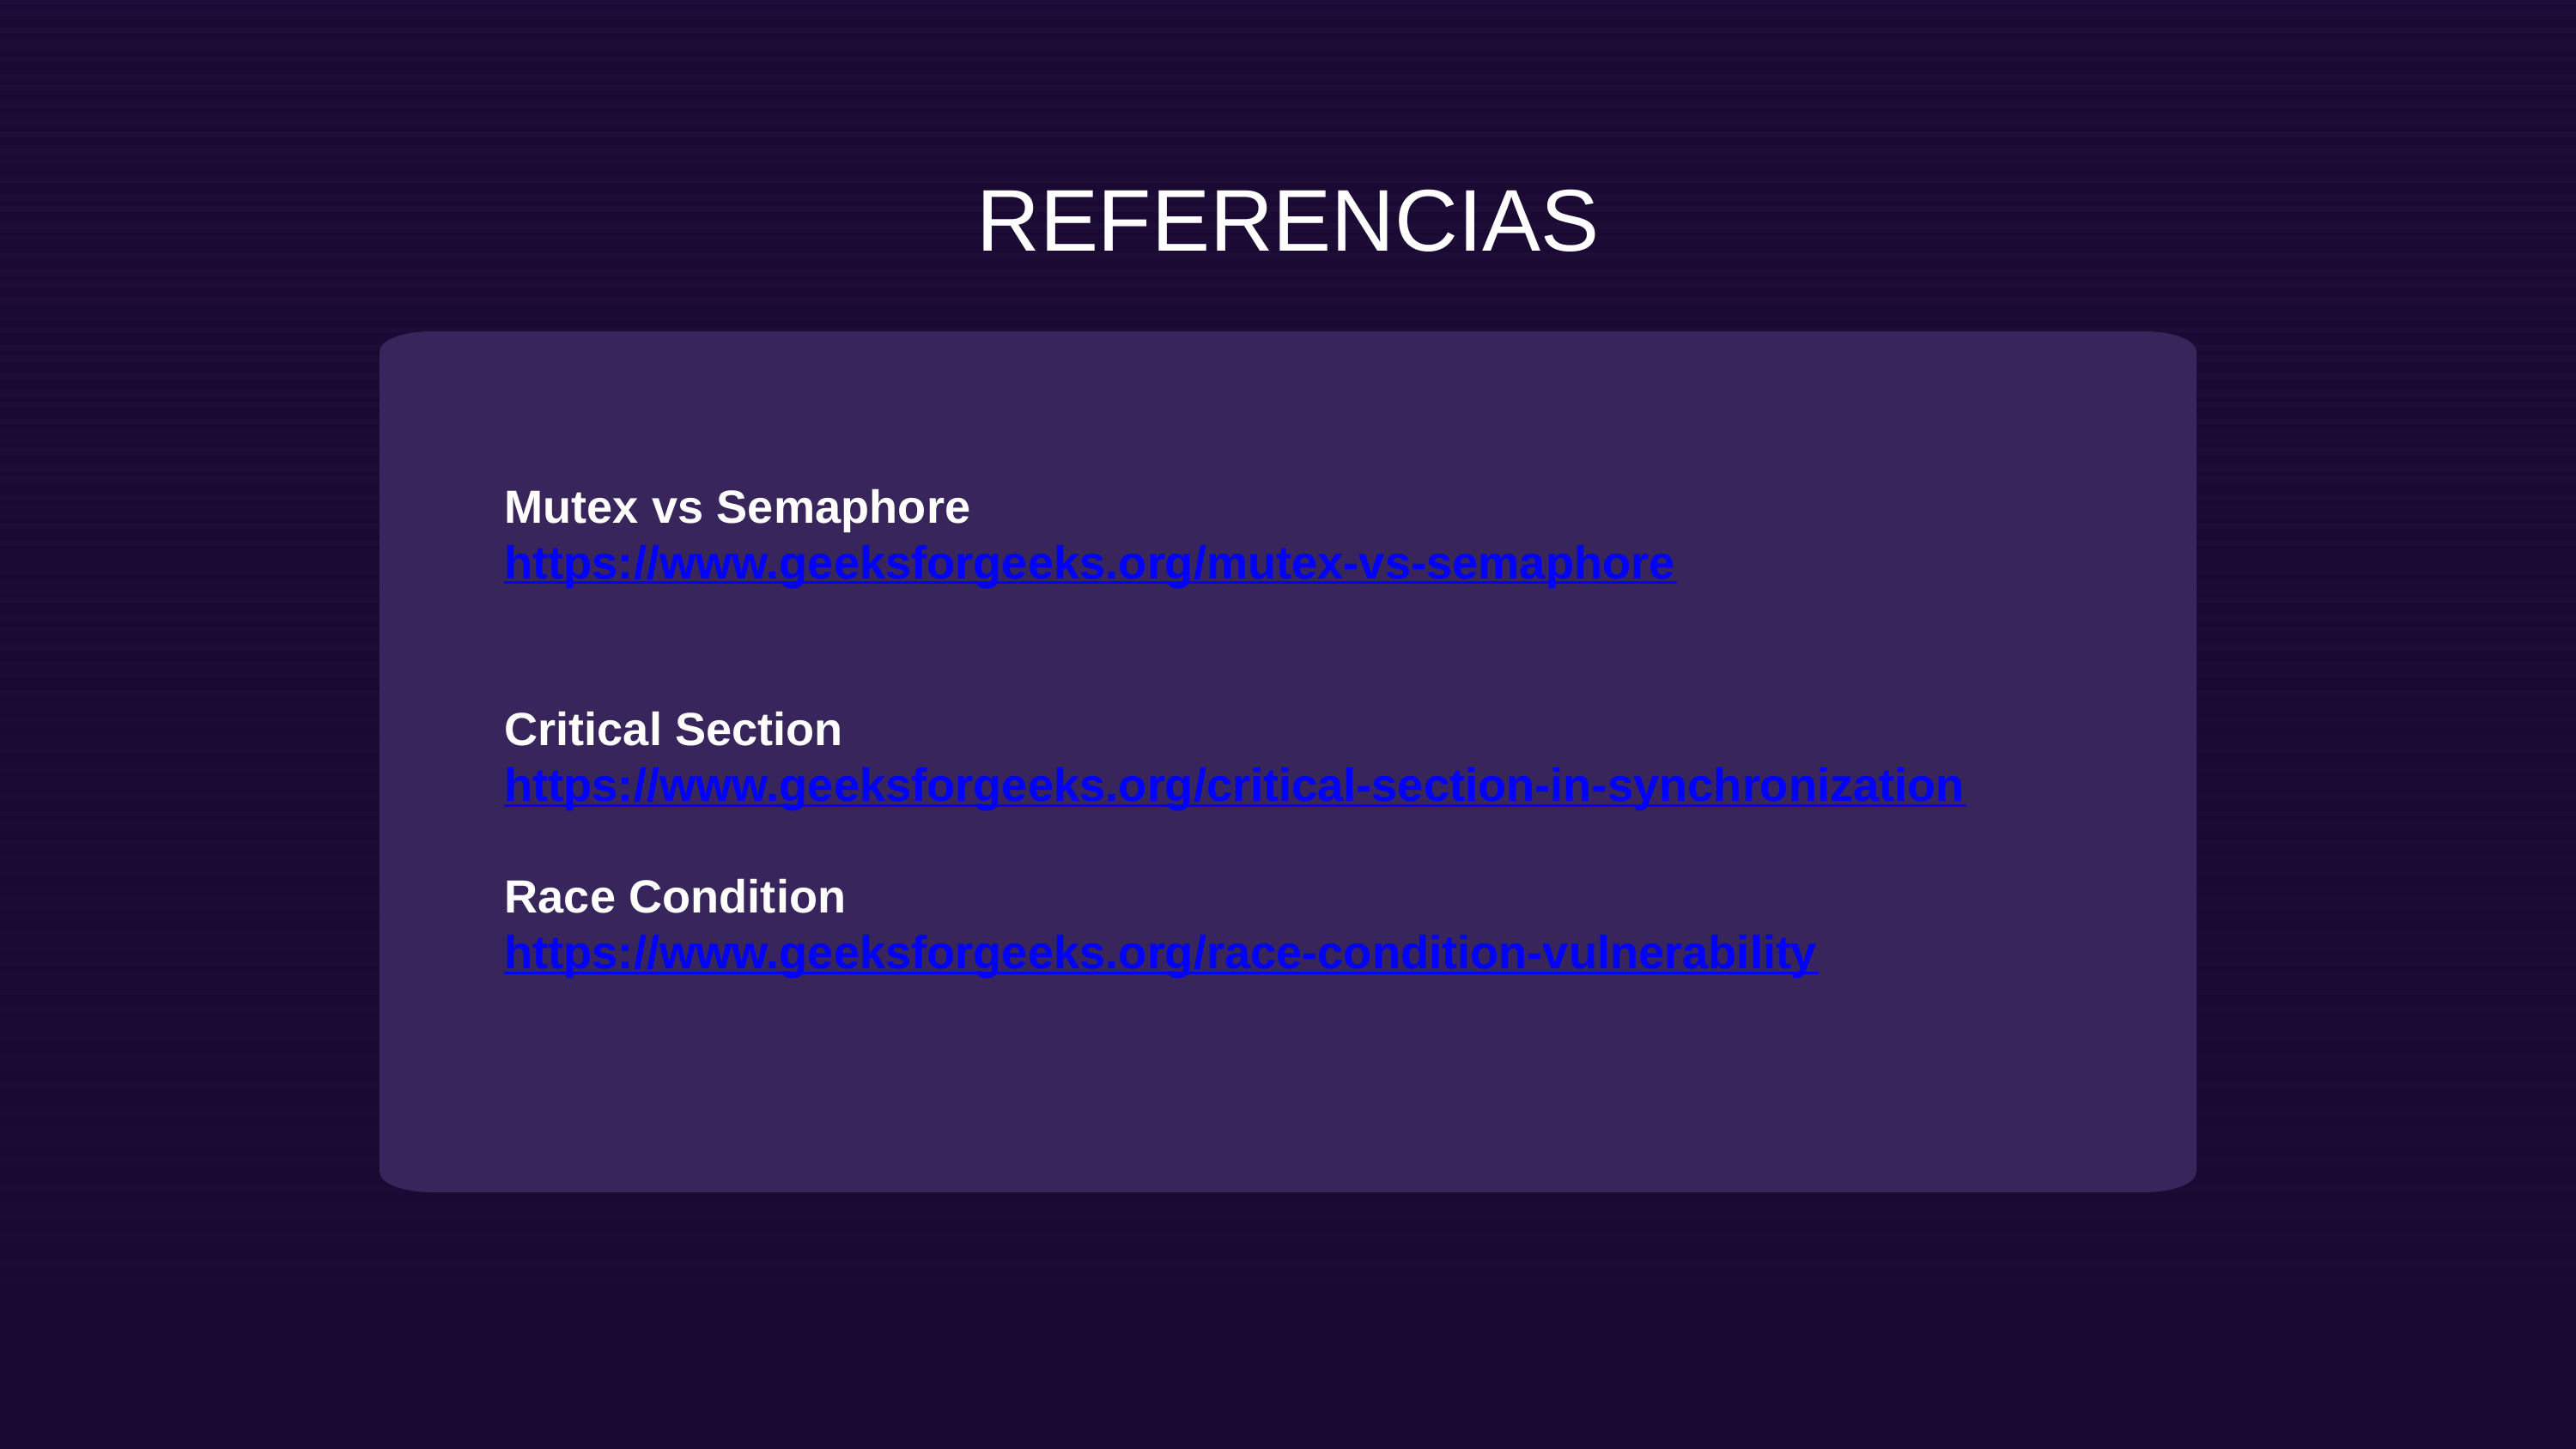

REFERENCIAS

Mutex vs Semaphore
https://www.geeksforgeeks.org/mutex-vs-semaphore

Critical Section
https://www.geeksforgeeks.org/critical-section-in-synchronization

Race Condition
https://www.geeksforgeeks.org/race-condition-vulnerability